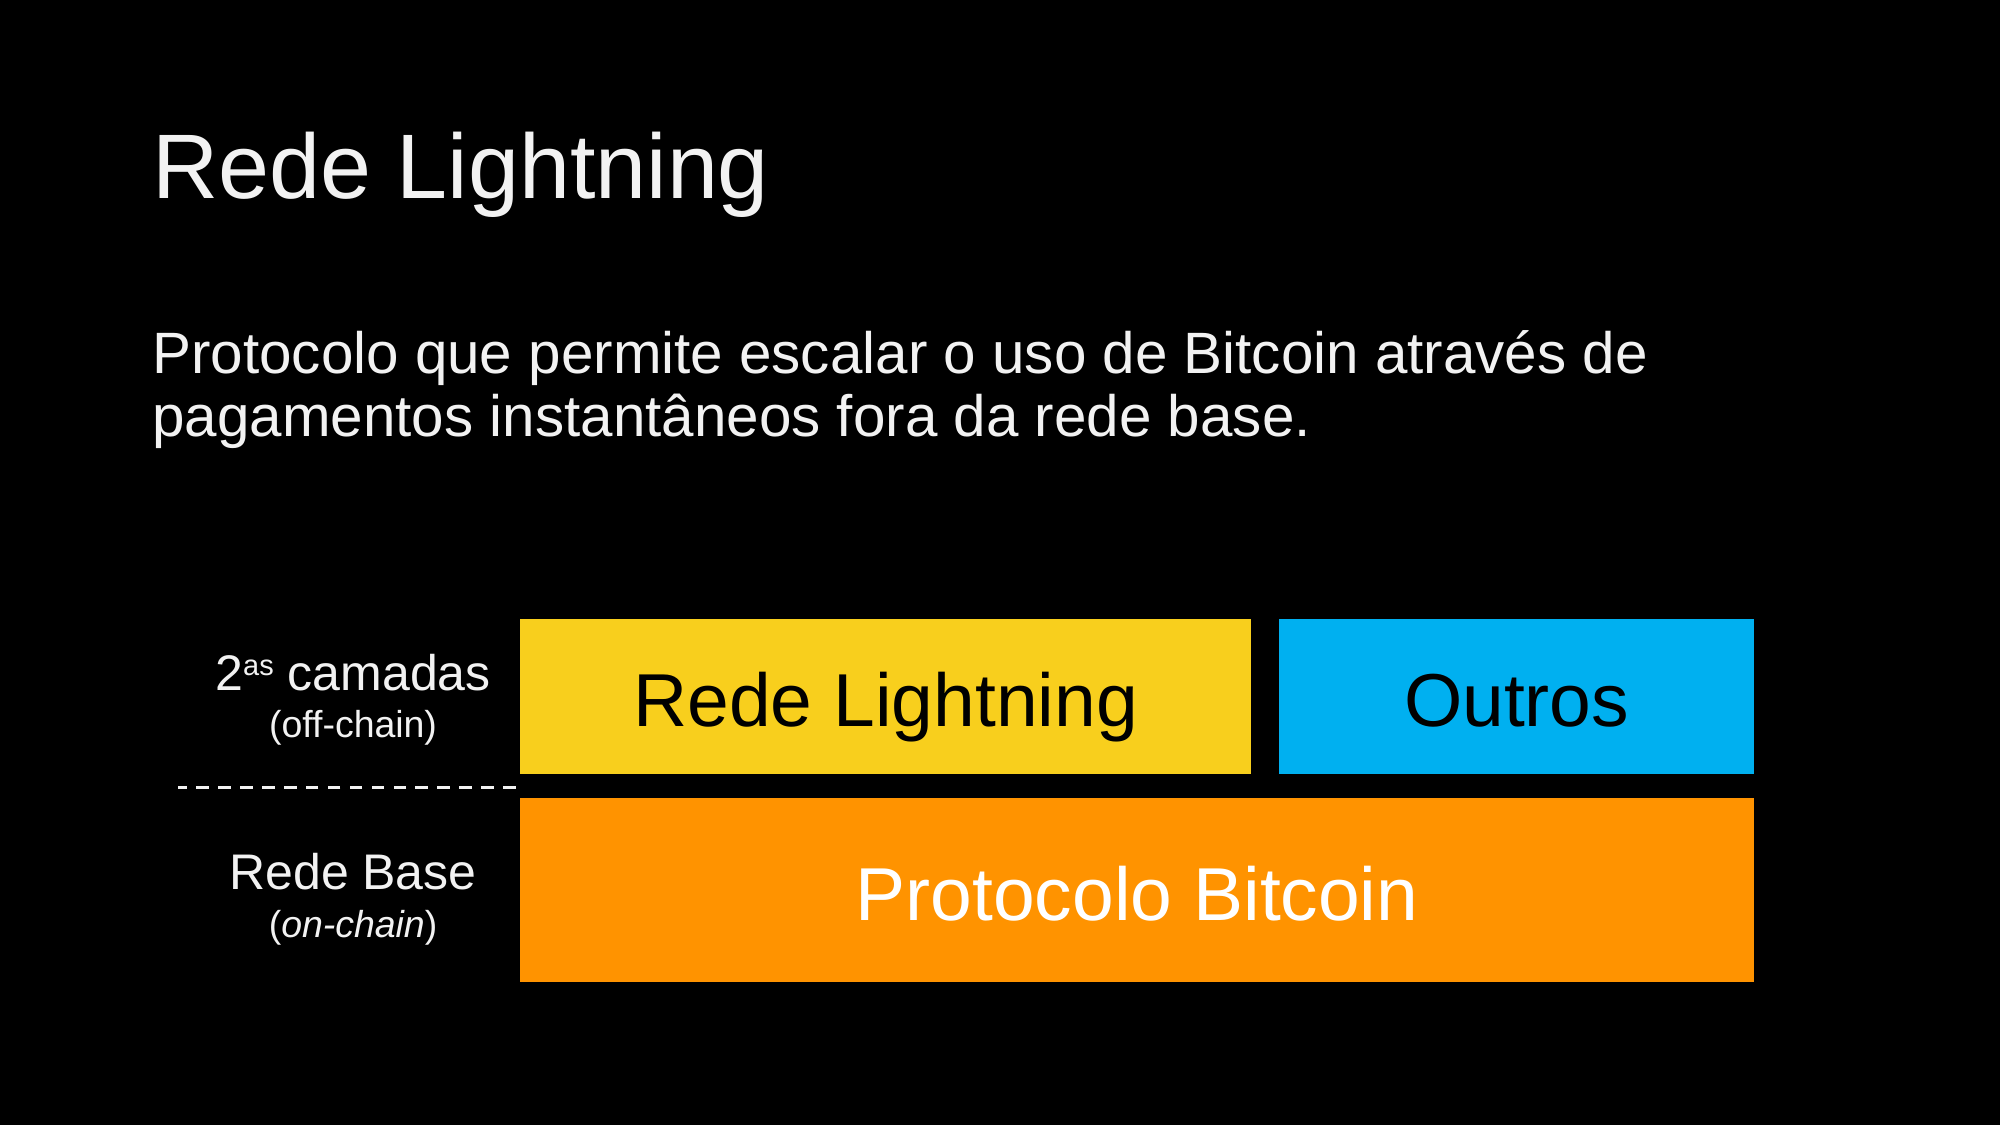

# Rede Lightning
Protocolo que permite escalar o uso de Bitcoin através de pagamentos instantâneos fora da rede base.
Outros
Rede Lightning
2as camadas
(off-chain)
Protocolo Bitcoin
Rede Base
(on-chain)